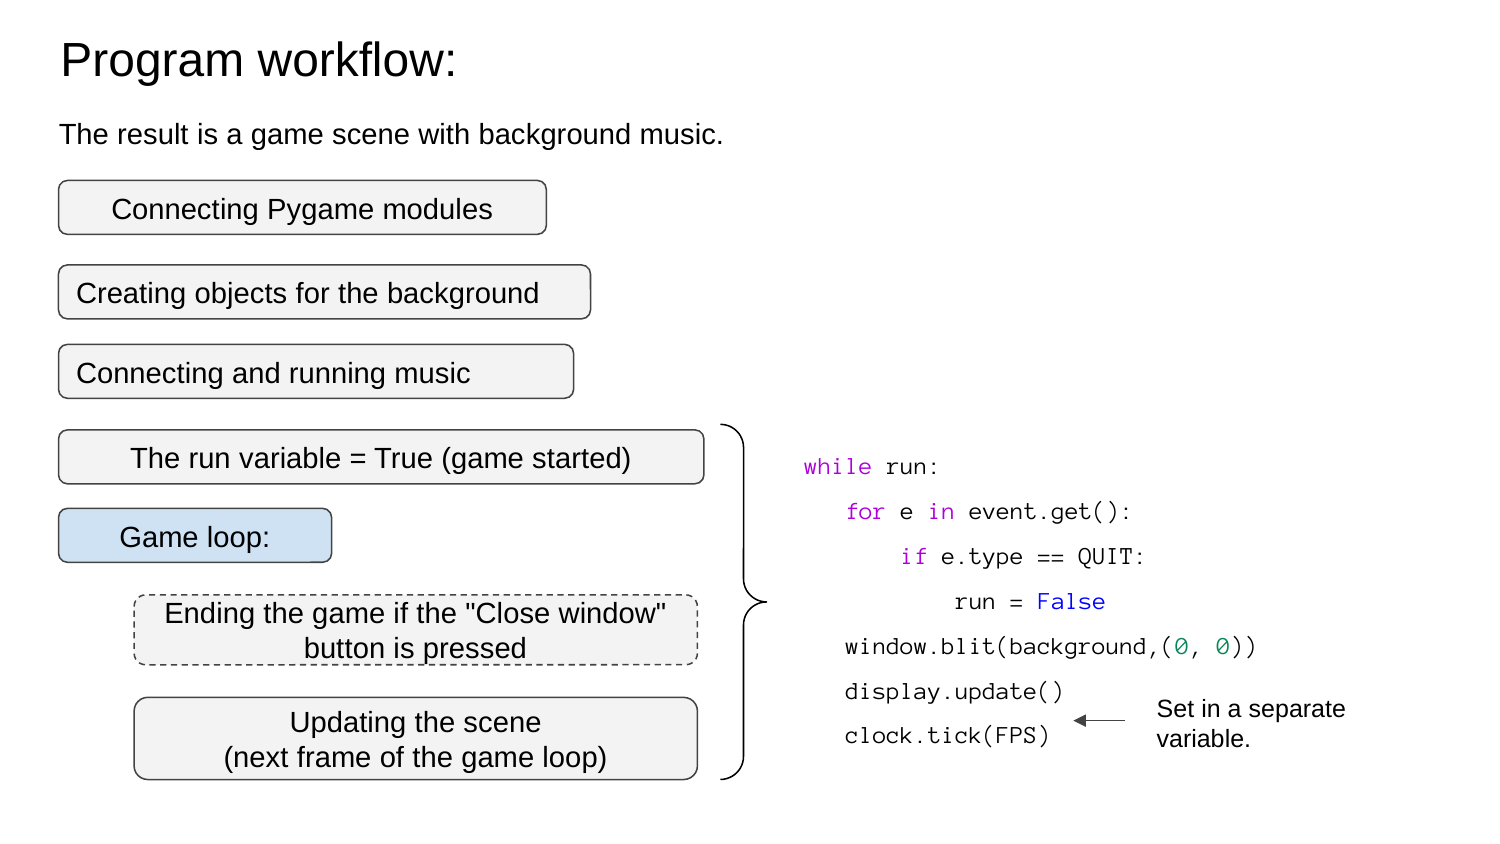

Program workflow:
The result is a game scene with background music.
Connecting Pygame modules
Creating objects for the background
Connecting and running music
while run:
   for e in event.get():
       if e.type == QUIT:
           run = False
   window.blit(background,(0, 0))
   display.update()
   clock.tick(FPS)

The run variable = True (game started)
«Мозговой
штурм»
Game loop:
Ending the game if the "Close window" button is pressed
Set in a separate variable.
Updating the scene
(next frame of the game loop)